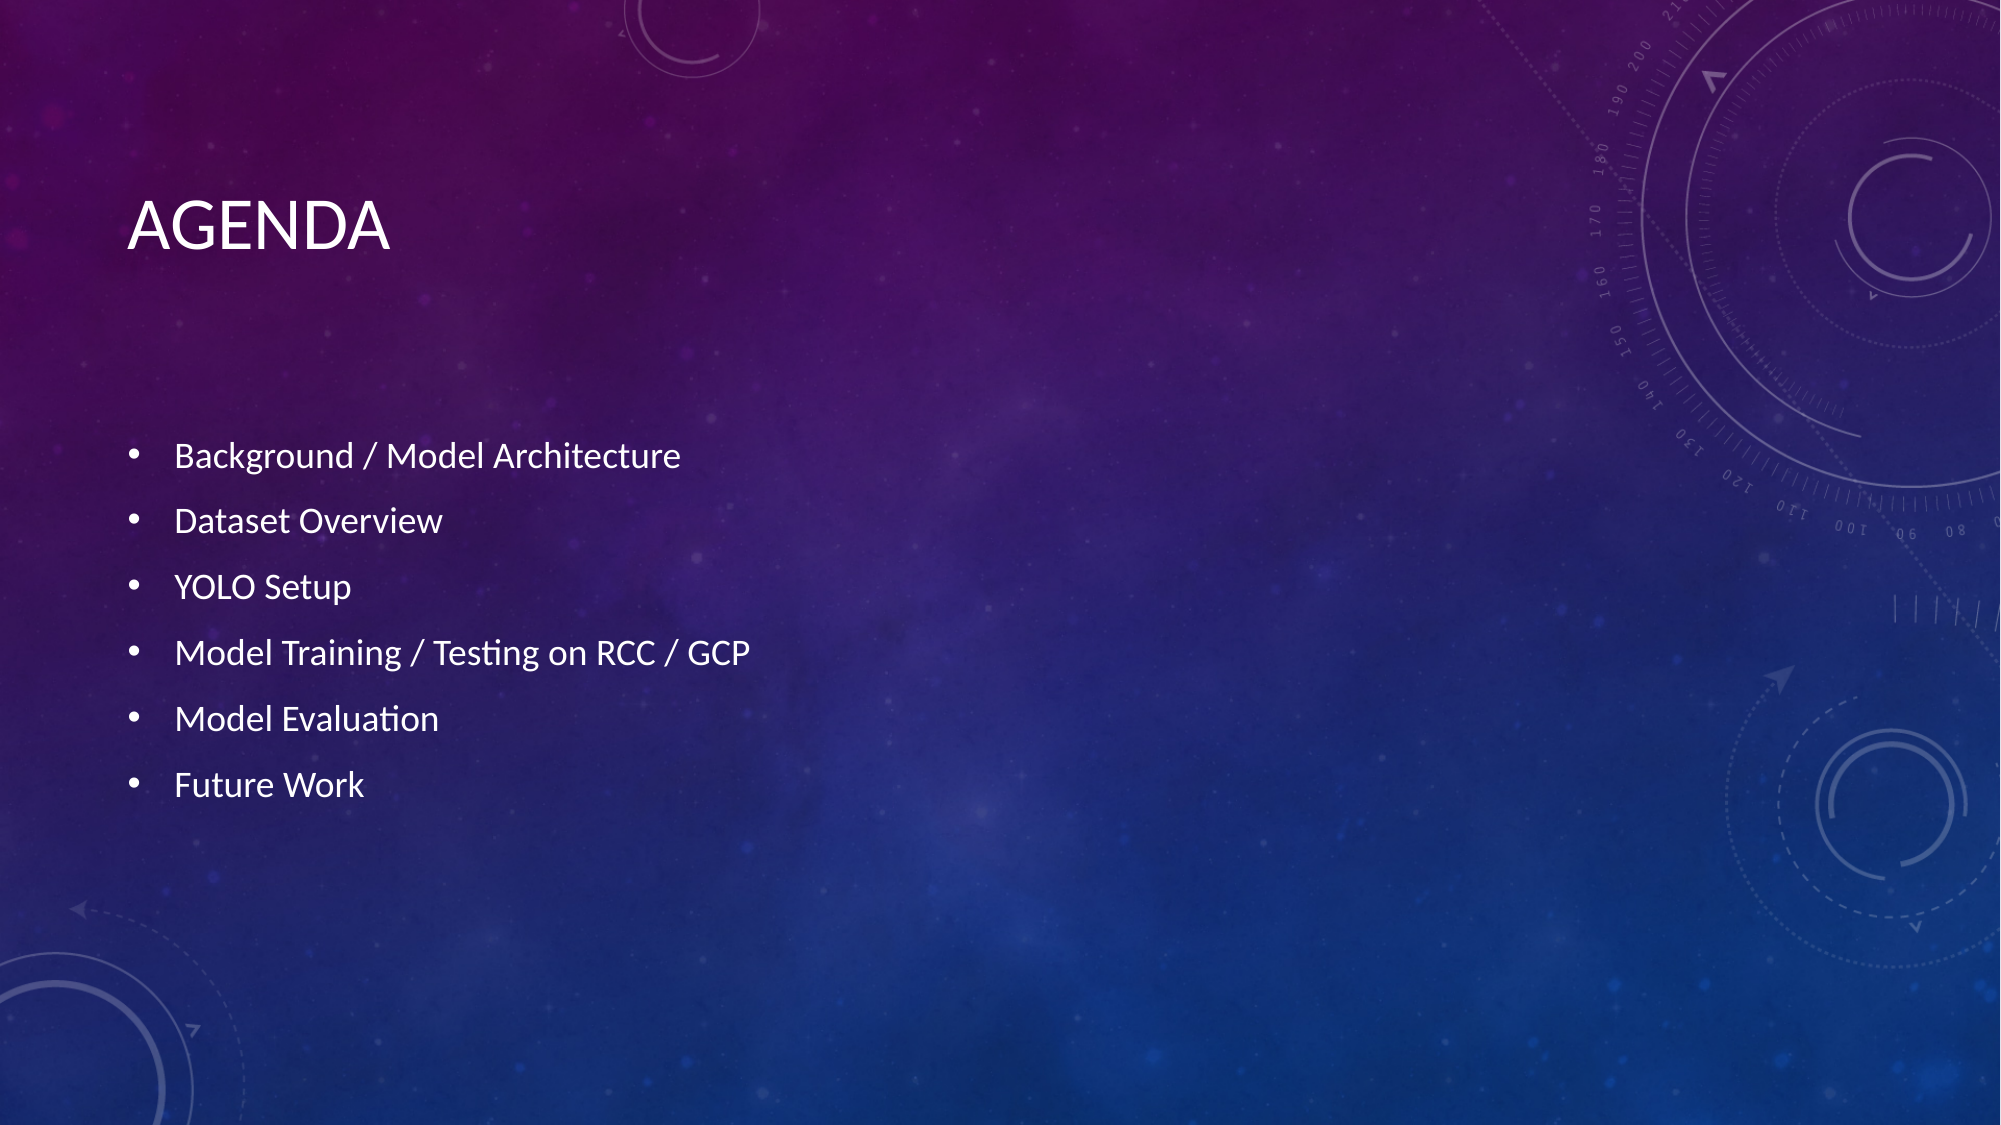

# Agenda
Background / Model Architecture
Dataset Overview
YOLO Setup
Model Training / Testing on RCC / GCP
Model Evaluation
Future Work